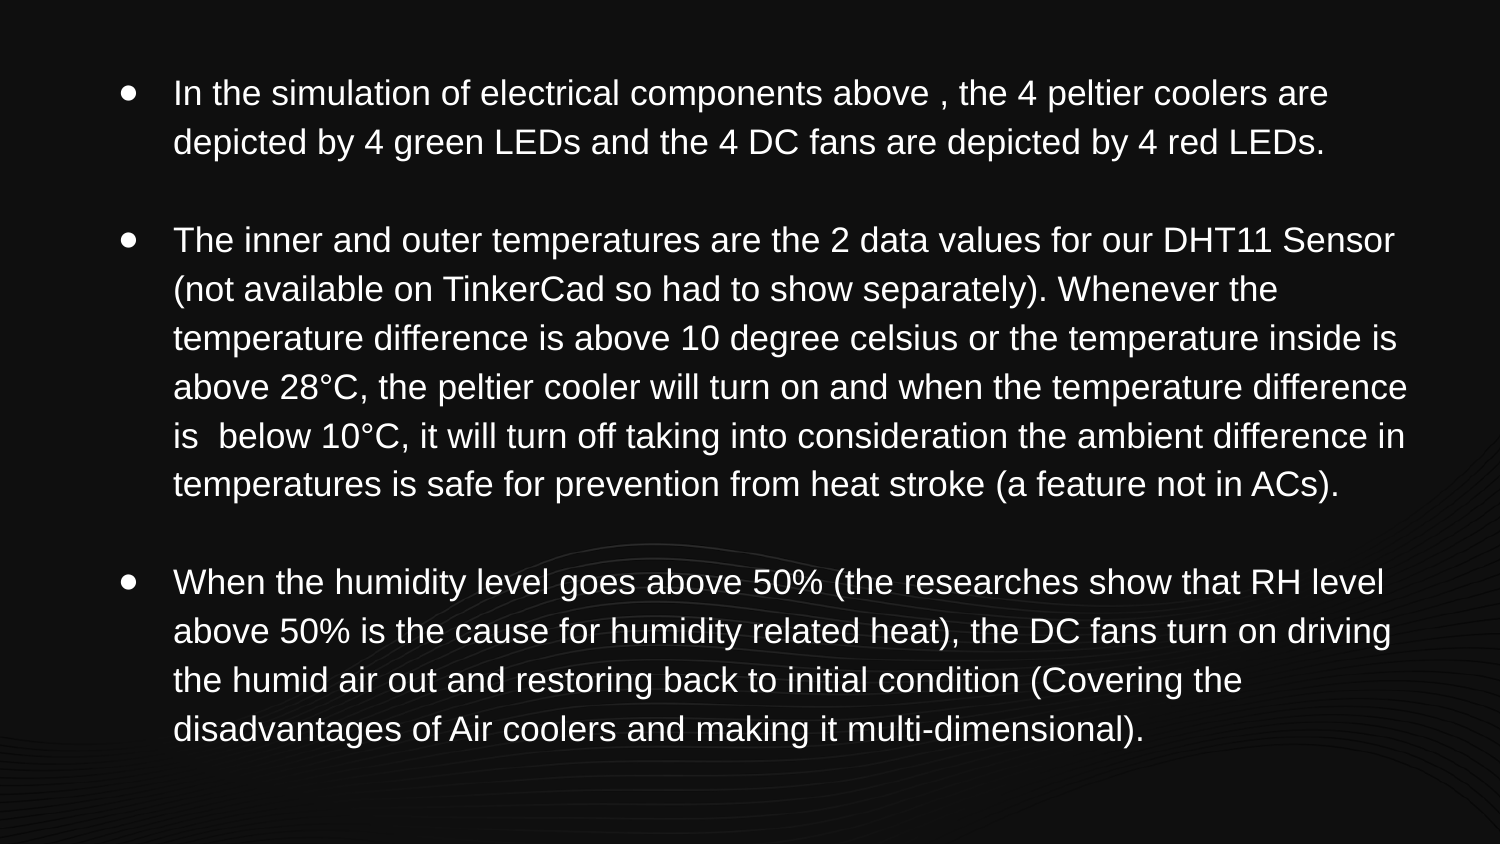

In the simulation of electrical components above , the 4 peltier coolers are depicted by 4 green LEDs and the 4 DC fans are depicted by 4 red LEDs.

The inner and outer temperatures are the 2 data values for our DHT11 Sensor (not available on TinkerCad so had to show separately). Whenever the temperature difference is above 10 degree celsius or the temperature inside is above 28°C, the peltier cooler will turn on and when the temperature difference is  below 10°C, it will turn off taking into consideration the ambient difference in temperatures is safe for prevention from heat stroke (a feature not in ACs).

When the humidity level goes above 50% (the researches show that RH level above 50% is the cause for humidity related heat), the DC fans turn on driving the humid air out and restoring back to initial condition (Covering the disadvantages of Air coolers and making it multi-dimensional).